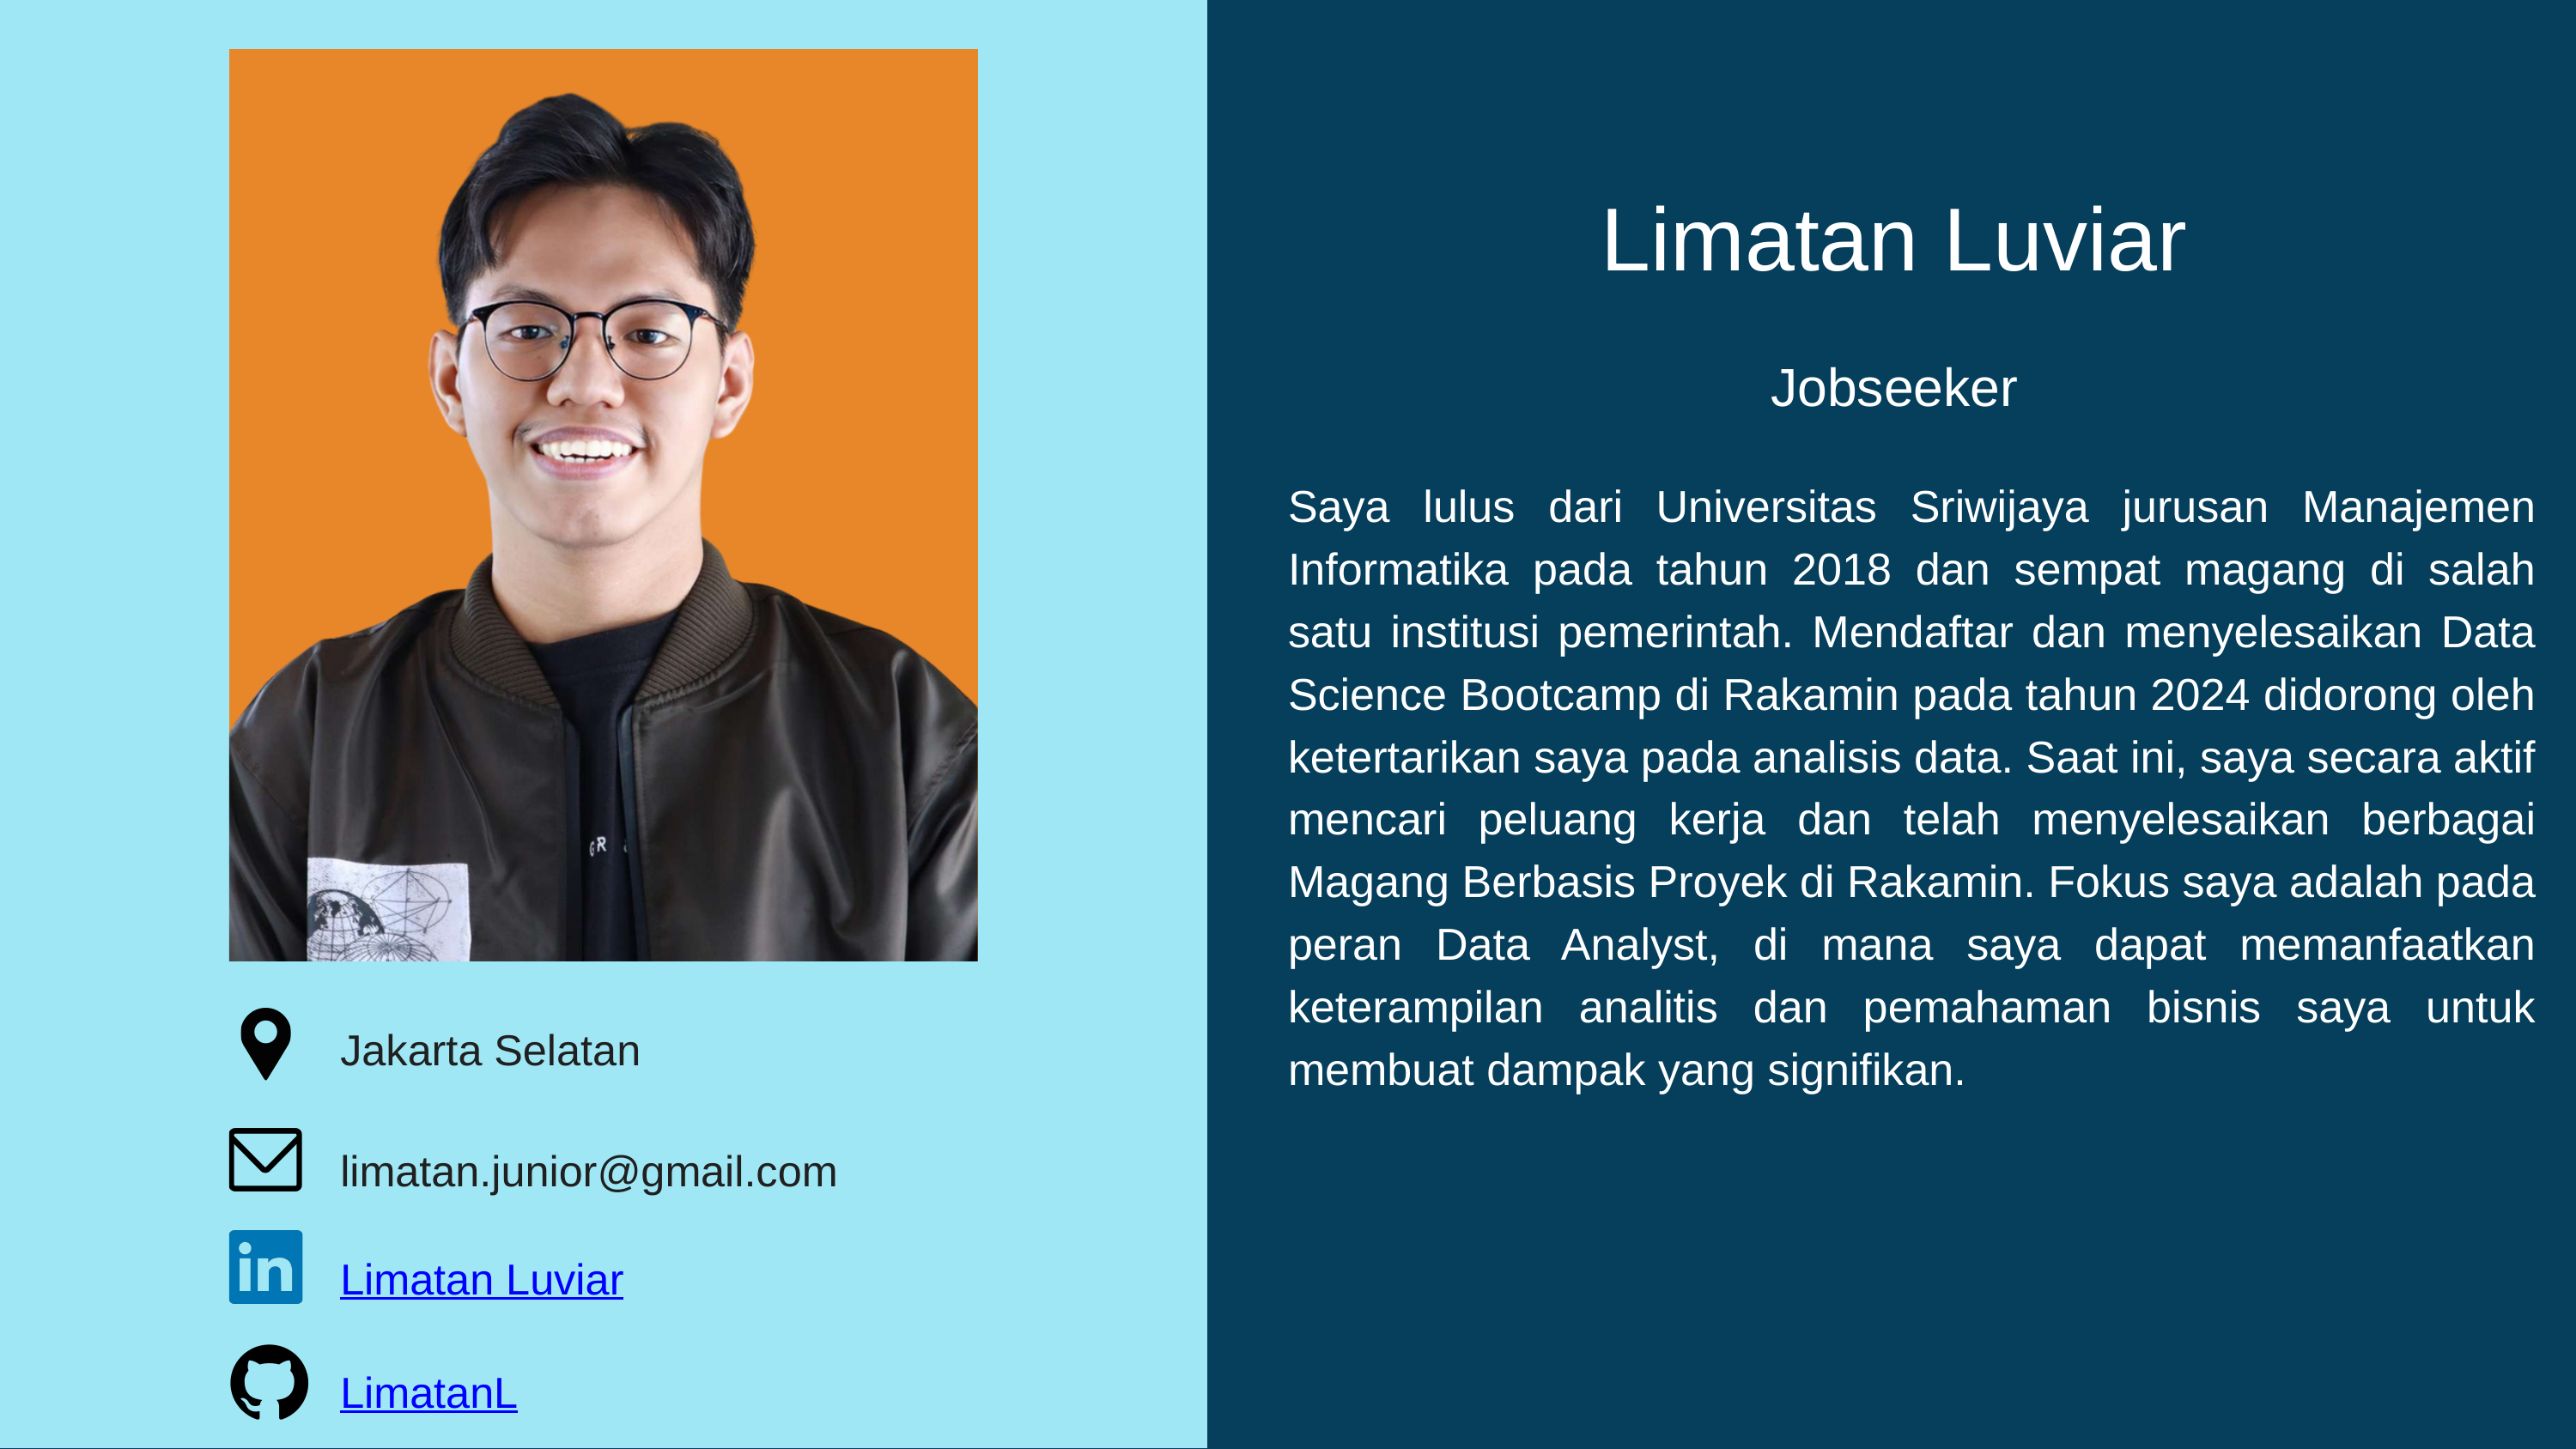

Limatan Luviar
Jobseeker
Saya lulus dari Universitas Sriwijaya jurusan Manajemen Informatika pada tahun 2018 dan sempat magang di salah satu institusi pemerintah. Mendaftar dan menyelesaikan Data Science Bootcamp di Rakamin pada tahun 2024 didorong oleh ketertarikan saya pada analisis data. Saat ini, saya secara aktif mencari peluang kerja dan telah menyelesaikan berbagai Magang Berbasis Proyek di Rakamin. Fokus saya adalah pada peran Data Analyst, di mana saya dapat memanfaatkan keterampilan analitis dan pemahaman bisnis saya untuk membuat dampak yang signifikan.

Jakarta Selatan

limatan.junior@gmail.com

Limatan Luviar

LimatanL